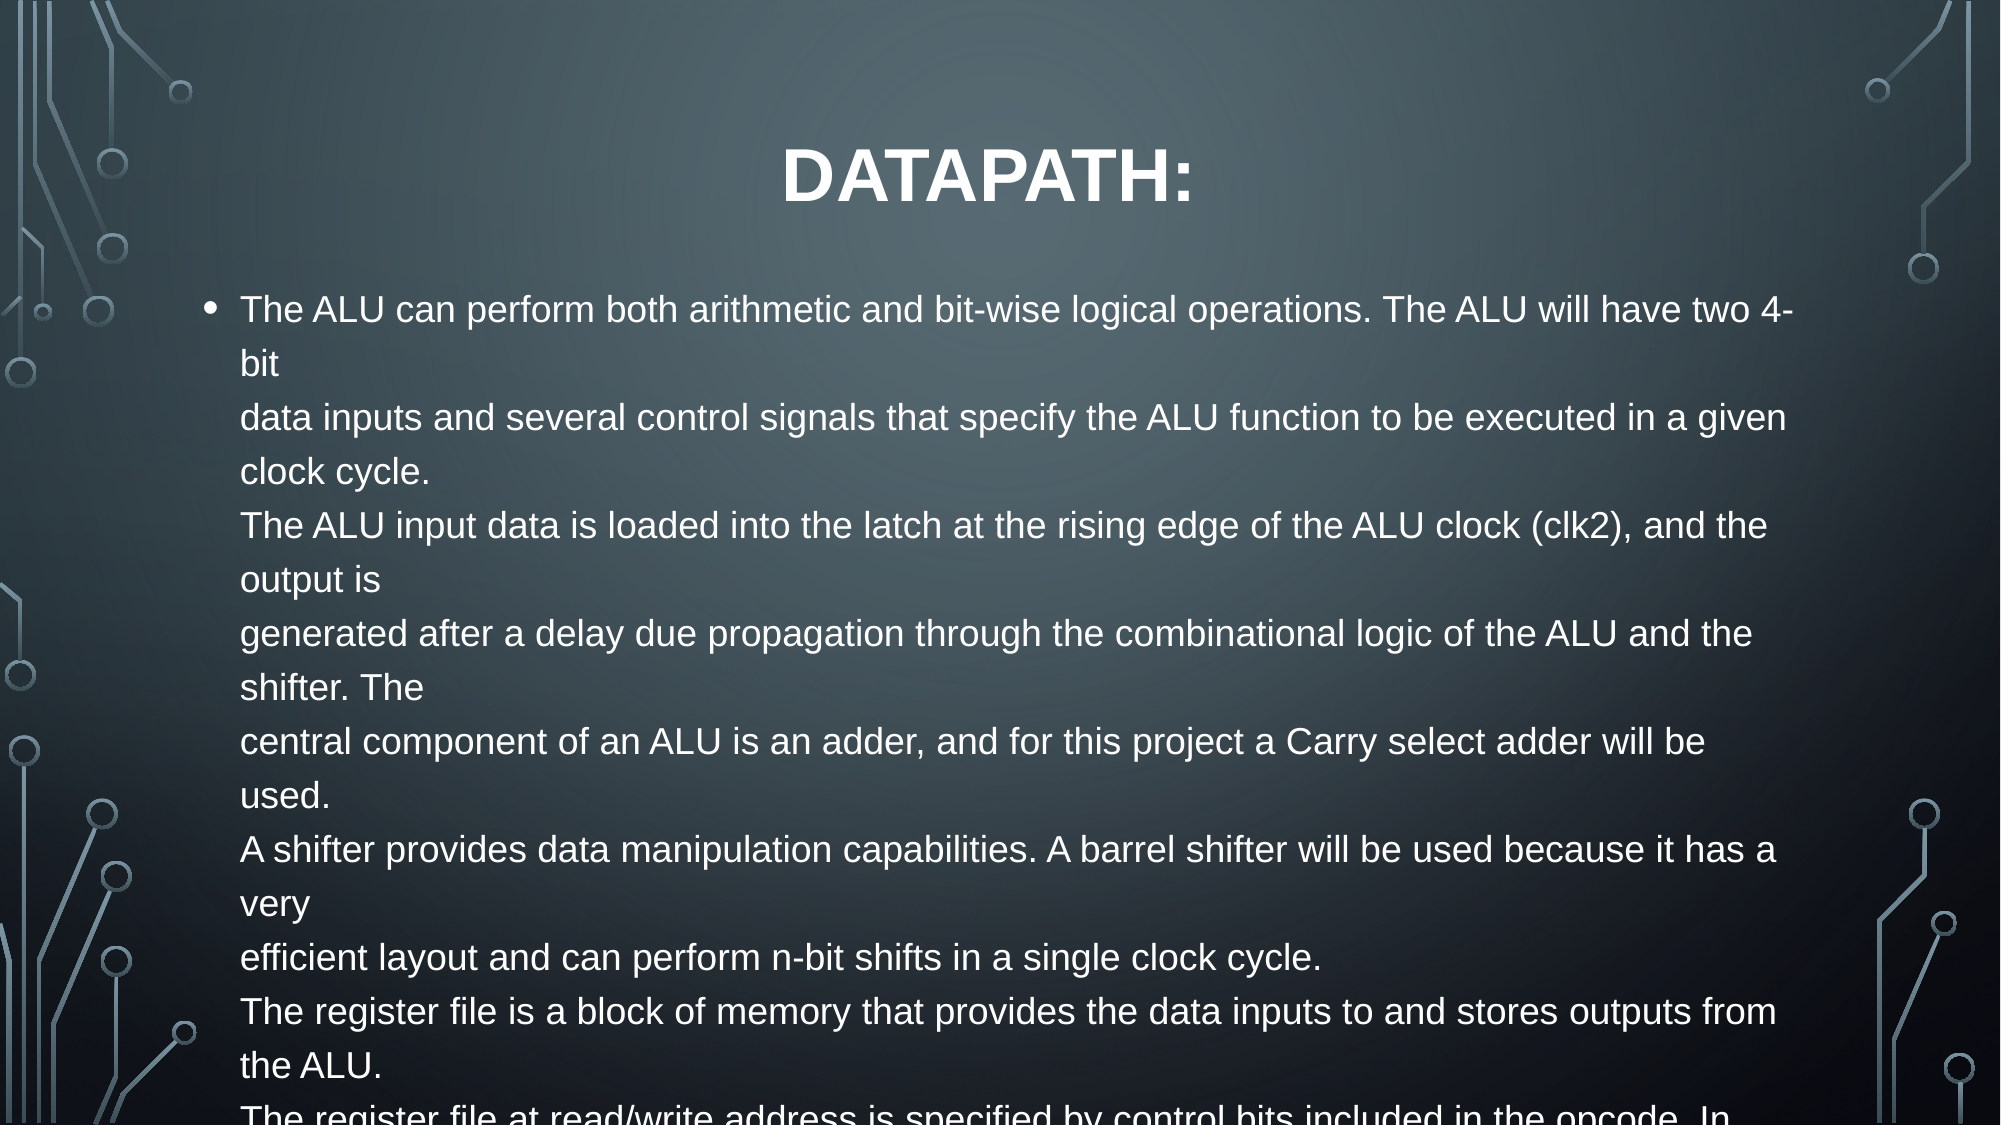

# DataPath:
The ALU can perform both arithmetic and bit-wise logical operations. The ALU will have two 4-bit
data inputs and several control signals that specify the ALU function to be executed in a given clock cycle.
The ALU input data is loaded into the latch at the rising edge of the ALU clock (clk2), and the output is
generated after a delay due propagation through the combinational logic of the ALU and the shifter. The
central component of an ALU is an adder, and for this project a Carry select adder will be used.
A shifter provides data manipulation capabilities. A barrel shifter will be used because it has a very
efficient layout and can perform n-bit shifts in a single clock cycle.
The register file is a block of memory that provides the data inputs to and stores outputs from the ALU.
The register file at read/write address is specified by control bits included in the opcode. In this project, the
register file and ALU/shifter will be synchronized by two nonoverlapping clock phases that determine
when data is latched into the register file (clk1) and into the ALU (clk2).